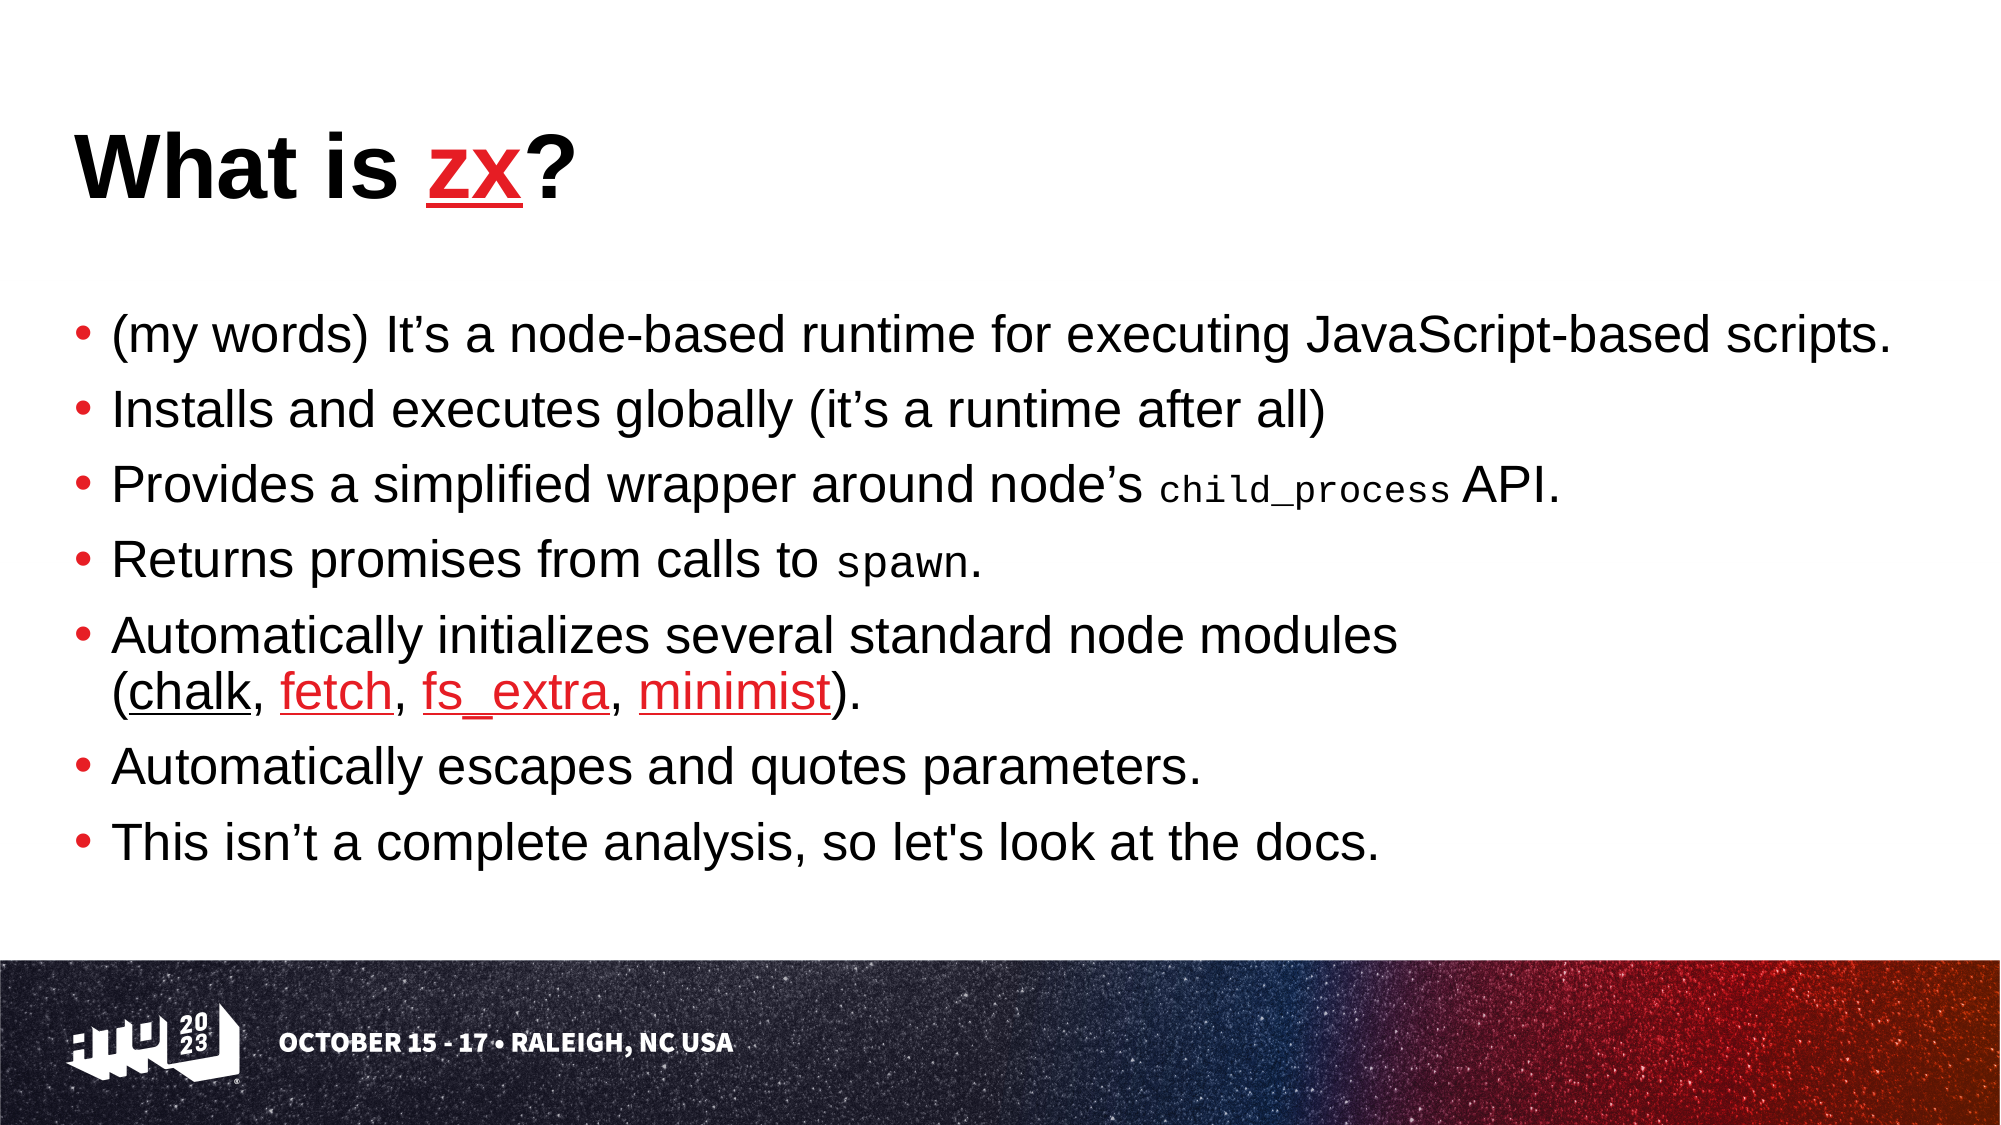

# What is zx?
(my words) It’s a node-based runtime for executing JavaScript-based scripts.
Installs and executes globally (it’s a runtime after all)
Provides a simplified wrapper around node’s child_process API.
Returns promises from calls to spawn.
Automatically initializes several standard node modules
(chalk, fetch, fs_extra, minimist).
Automatically escapes and quotes parameters.
This isn’t a complete analysis, so let's look at the docs.